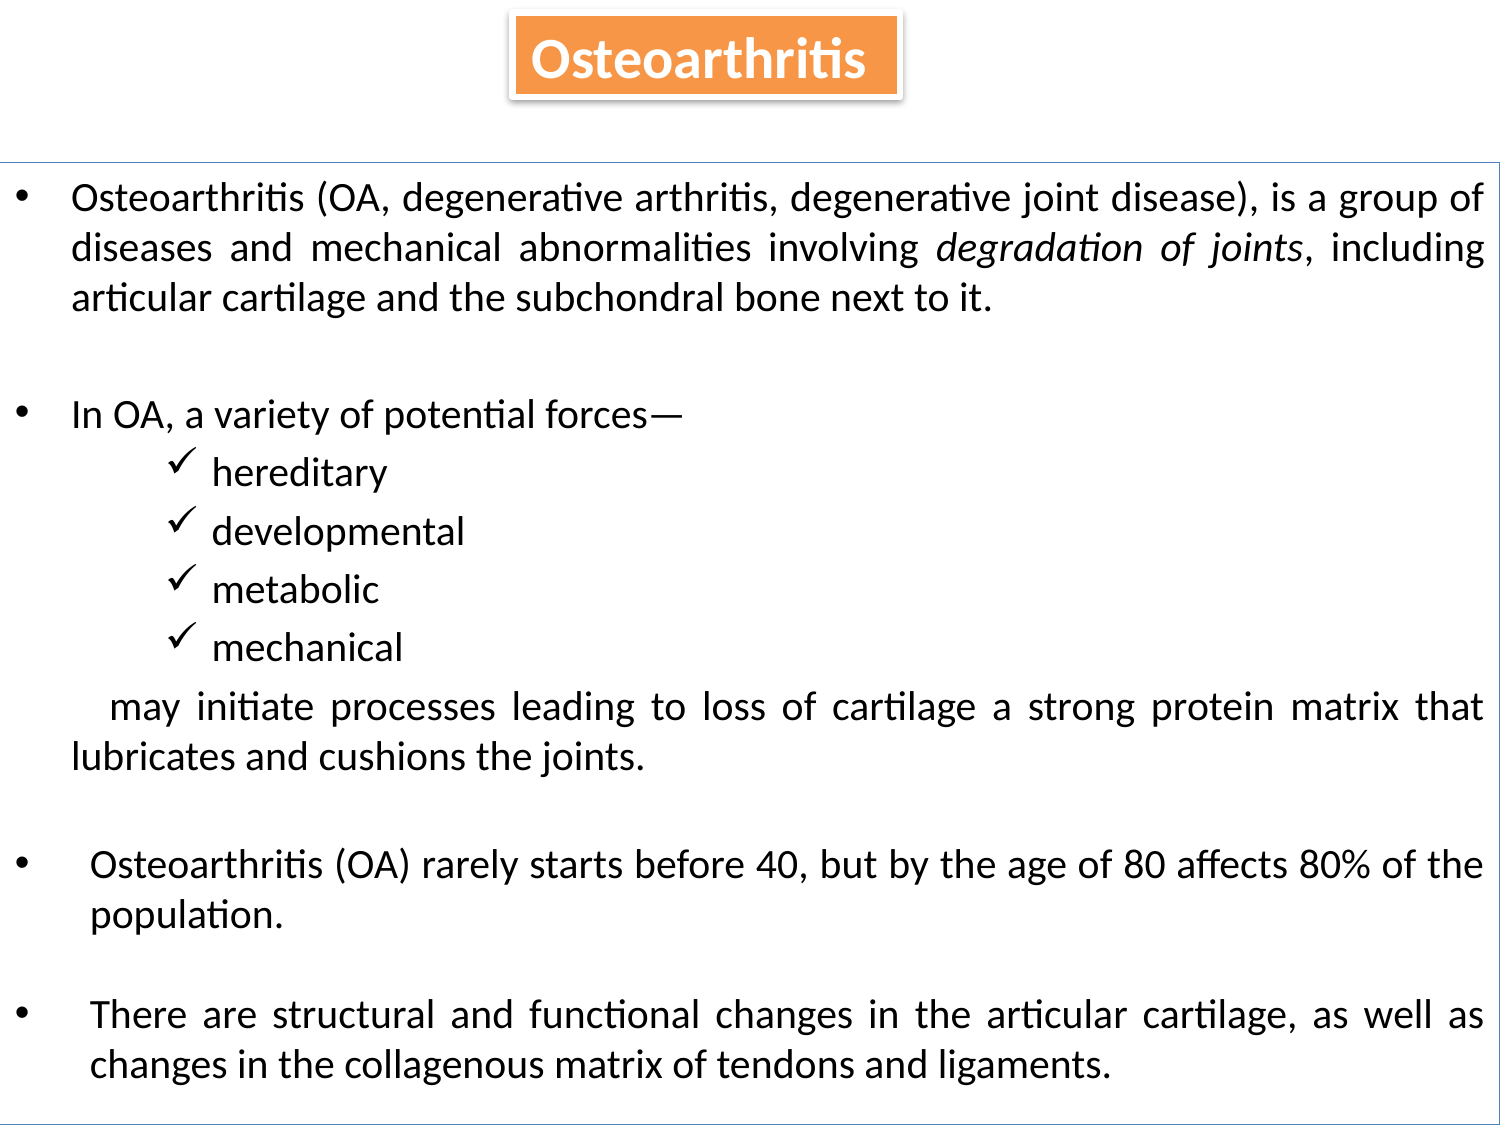

Osteoarthritis
Osteoarthritis (OA, degenerative arthritis, degenerative joint disease), is a group of diseases and mechanical abnormalities involving degradation of joints, including articular cartilage and the subchondral bone next to it.

In OA, a variety of potential forces—
 hereditary
 developmental
 metabolic
 mechanical
      may initiate processes leading to loss of cartilage a strong protein matrix that lubricates and cushions the joints.

Osteoarthritis (OA) rarely starts before 40, but by the age of 80 affects 80% of the population.

There are structural and functional changes in the articular cartilage, as well as changes in the collagenous matrix of tendons and ligaments.